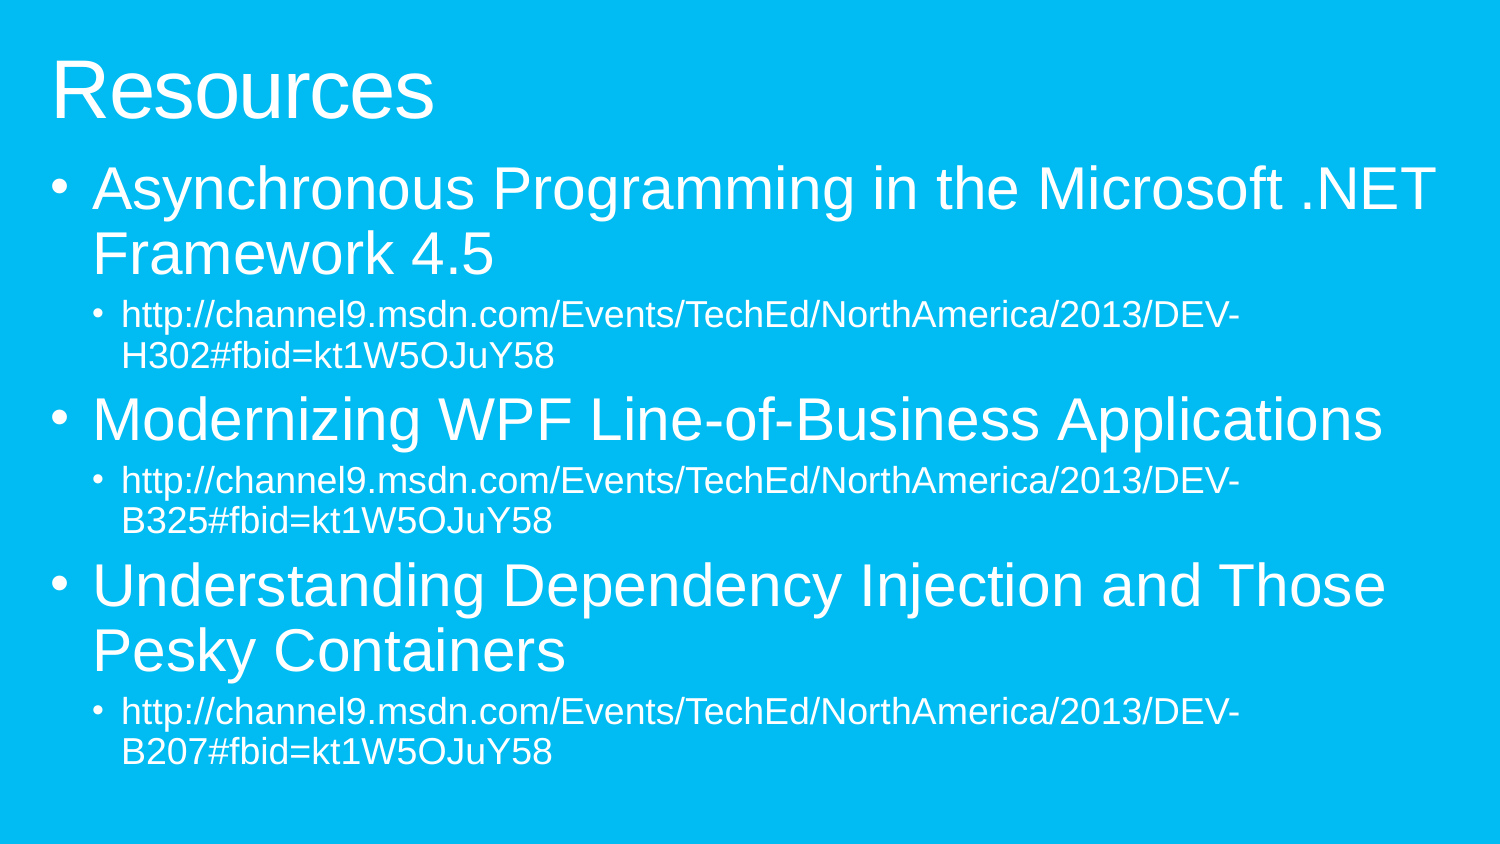

# Resources
Asynchronous Programming in the Microsoft .NET Framework 4.5
http://channel9.msdn.com/Events/TechEd/NorthAmerica/2013/DEV-H302#fbid=kt1W5OJuY58
Modernizing WPF Line-of-Business Applications
http://channel9.msdn.com/Events/TechEd/NorthAmerica/2013/DEV-B325#fbid=kt1W5OJuY58
Understanding Dependency Injection and Those Pesky Containers
http://channel9.msdn.com/Events/TechEd/NorthAmerica/2013/DEV-B207#fbid=kt1W5OJuY58